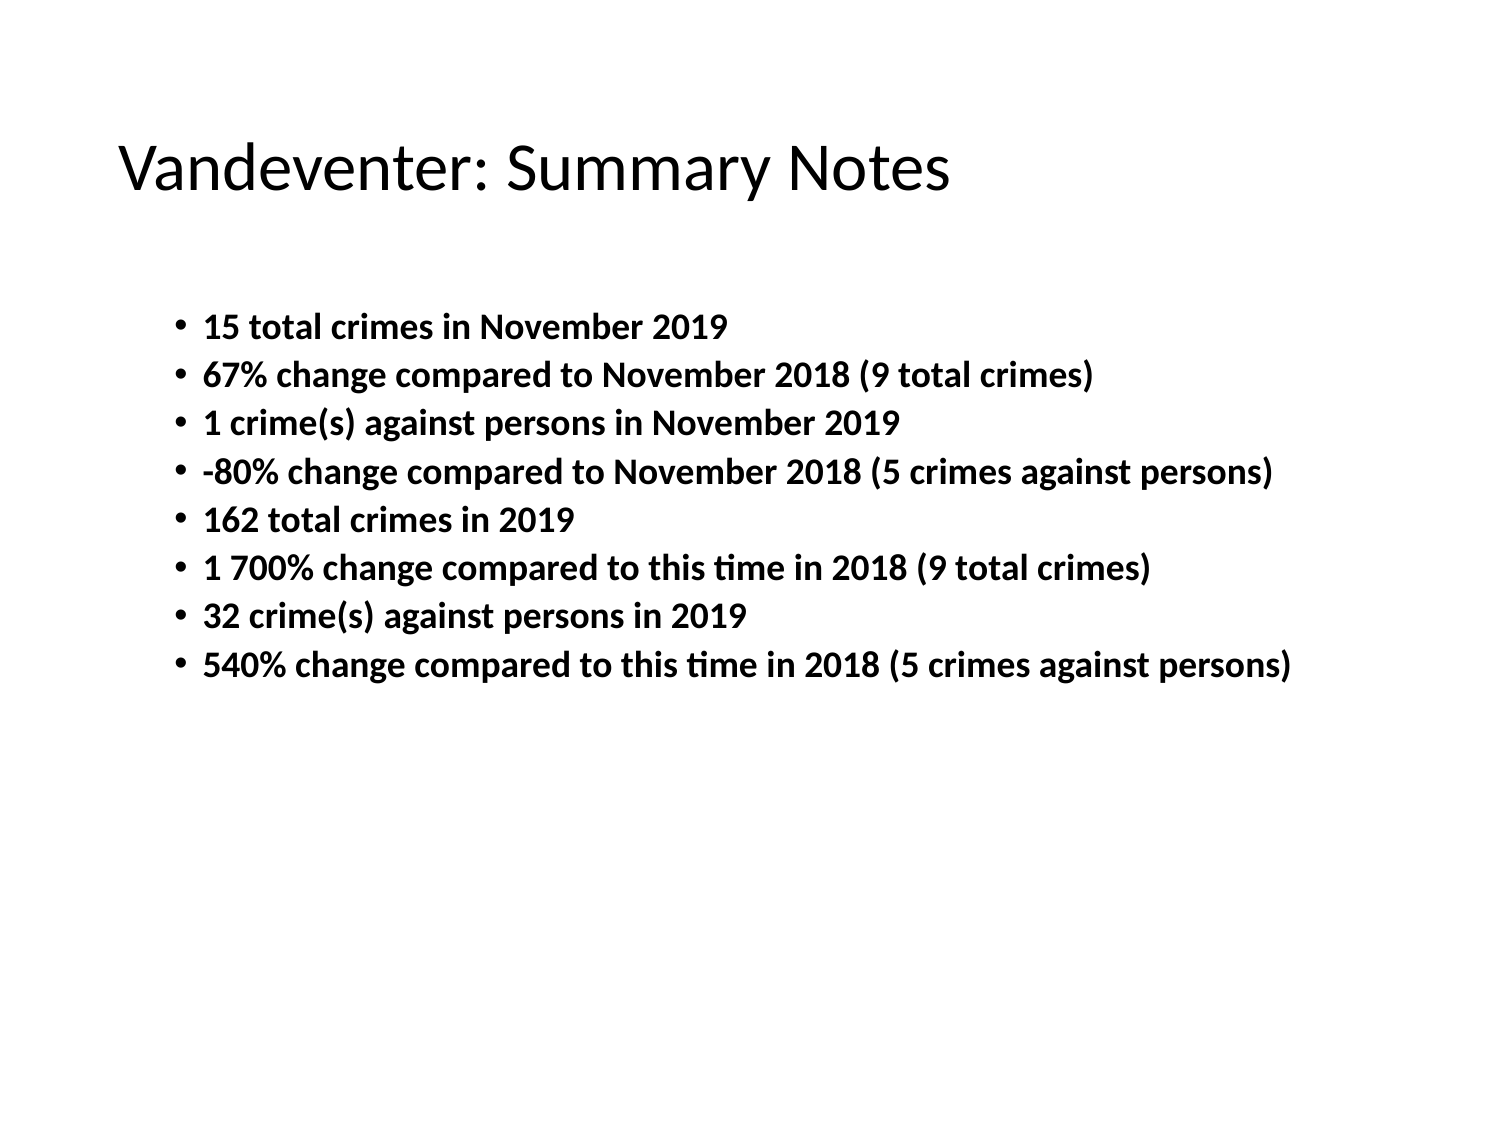

# Vandeventer: Summary Notes
15 total crimes in November 2019
67% change compared to November 2018 (9 total crimes)
1 crime(s) against persons in November 2019
-80% change compared to November 2018 (5 crimes against persons)
162 total crimes in 2019
1 700% change compared to this time in 2018 (9 total crimes)
32 crime(s) against persons in 2019
540% change compared to this time in 2018 (5 crimes against persons)